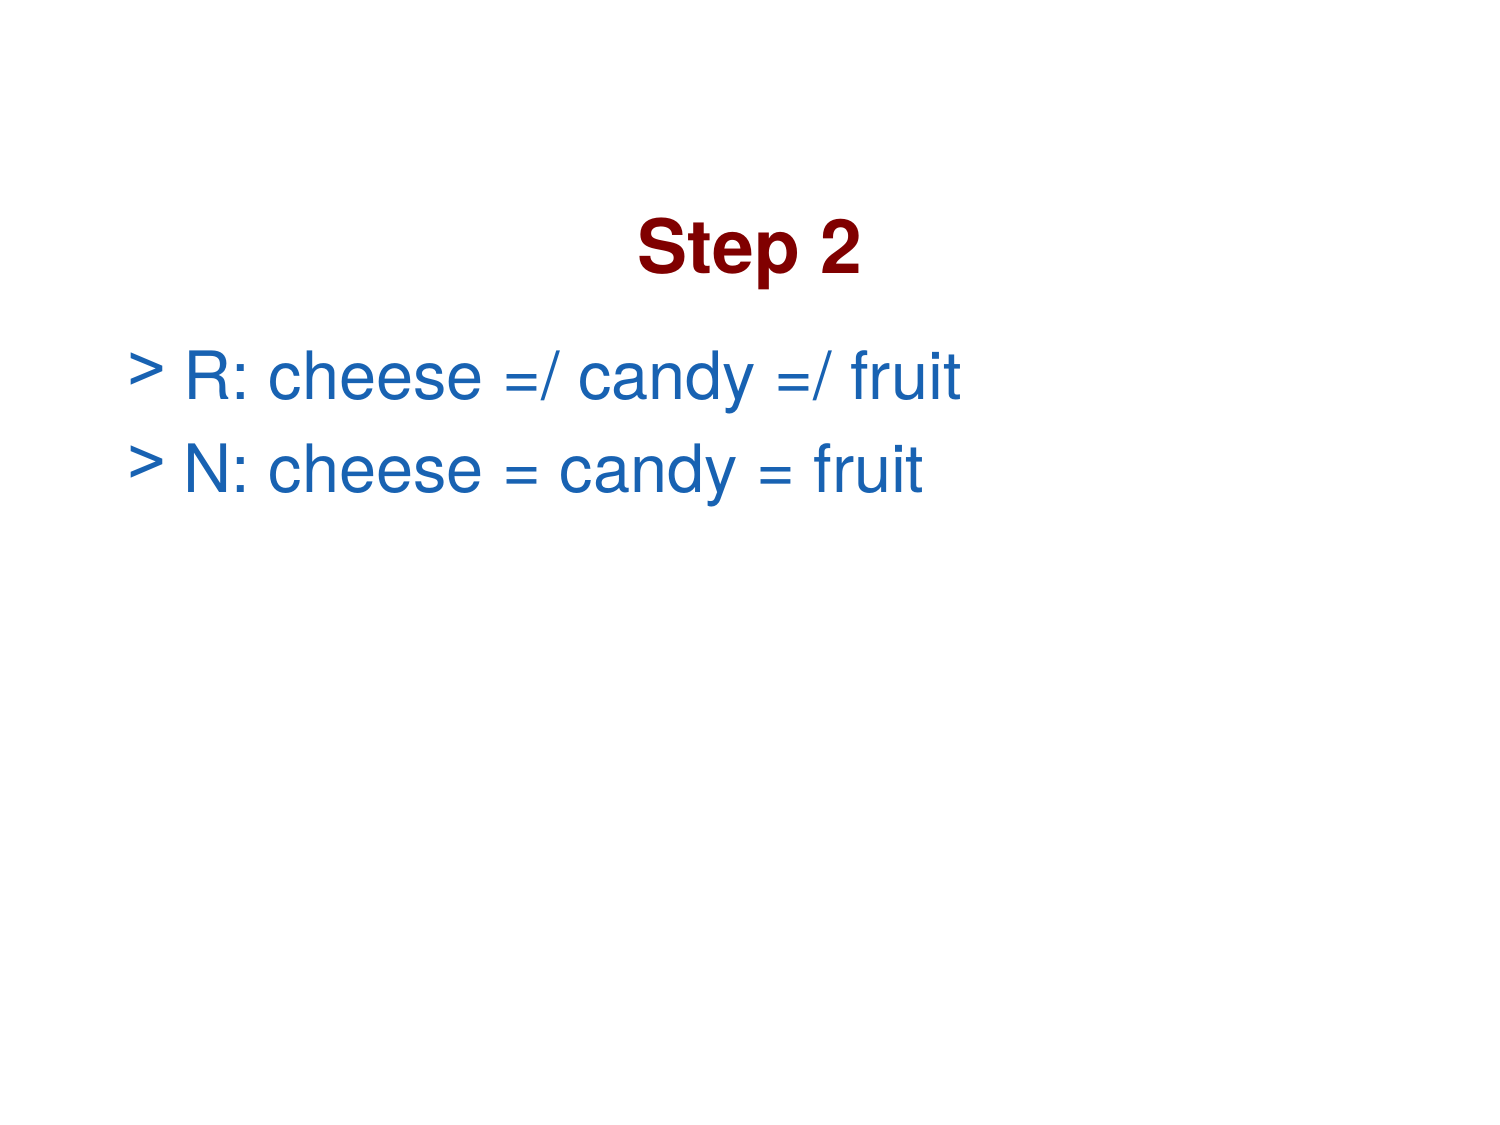

# Step 2
R: cheese =/ candy =/ fruit
N: cheese = candy = fruit